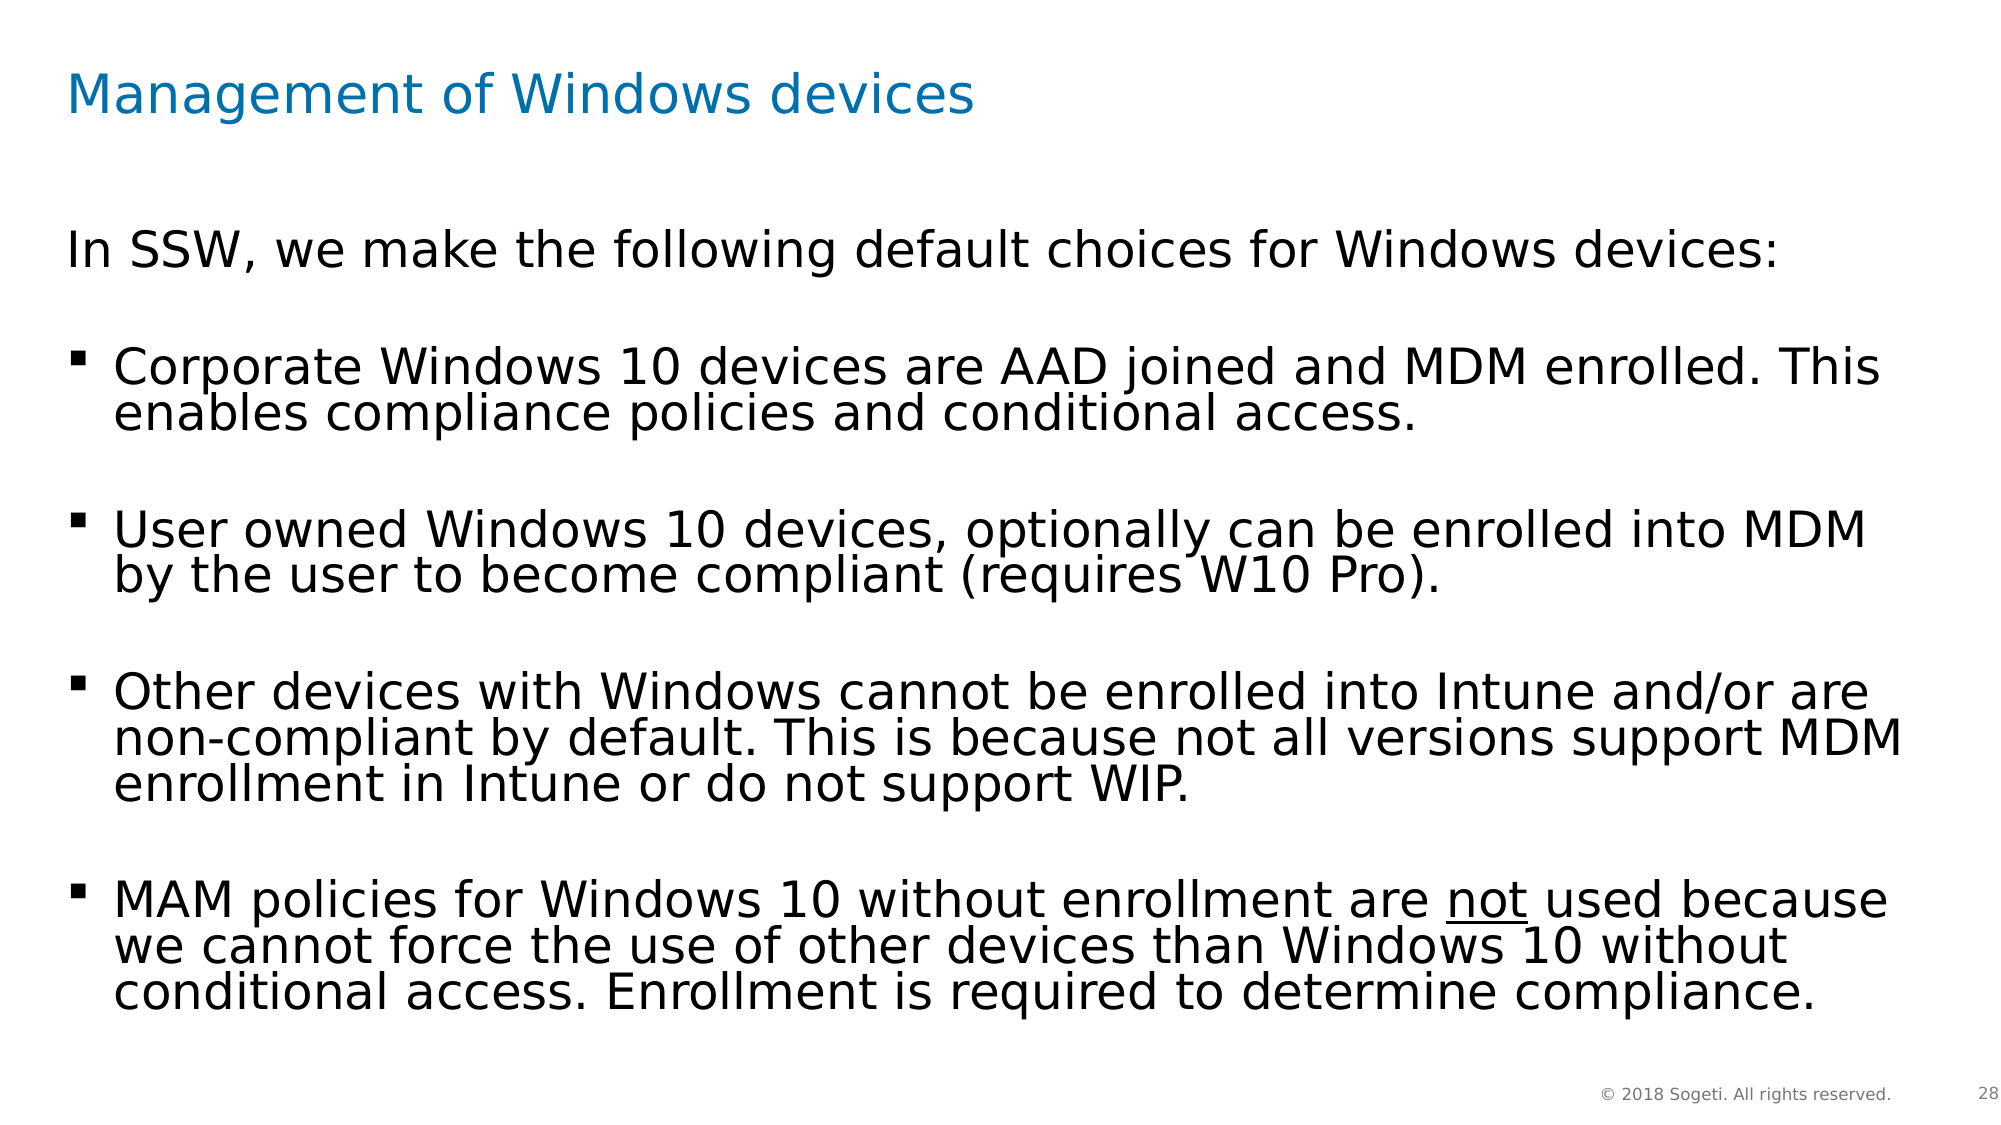

# Management of Windows devices
In SSW, we make the following default choices for Windows devices:

Corporate Windows 10 devices are AAD joined and MDM enrolled. This enables compliance policies and conditional access.

User owned Windows 10 devices, optionally can be enrolled into MDM by the user to become compliant (requires W10 Pro).

Other devices with Windows cannot be enrolled into Intune and/or are non-compliant by default. This is because not all versions support MDM enrollment in Intune or do not support WIP.

MAM policies for Windows 10 without enrollment are not used because we cannot force the use of other devices than Windows 10 without conditional access. Enrollment is required to determine compliance.